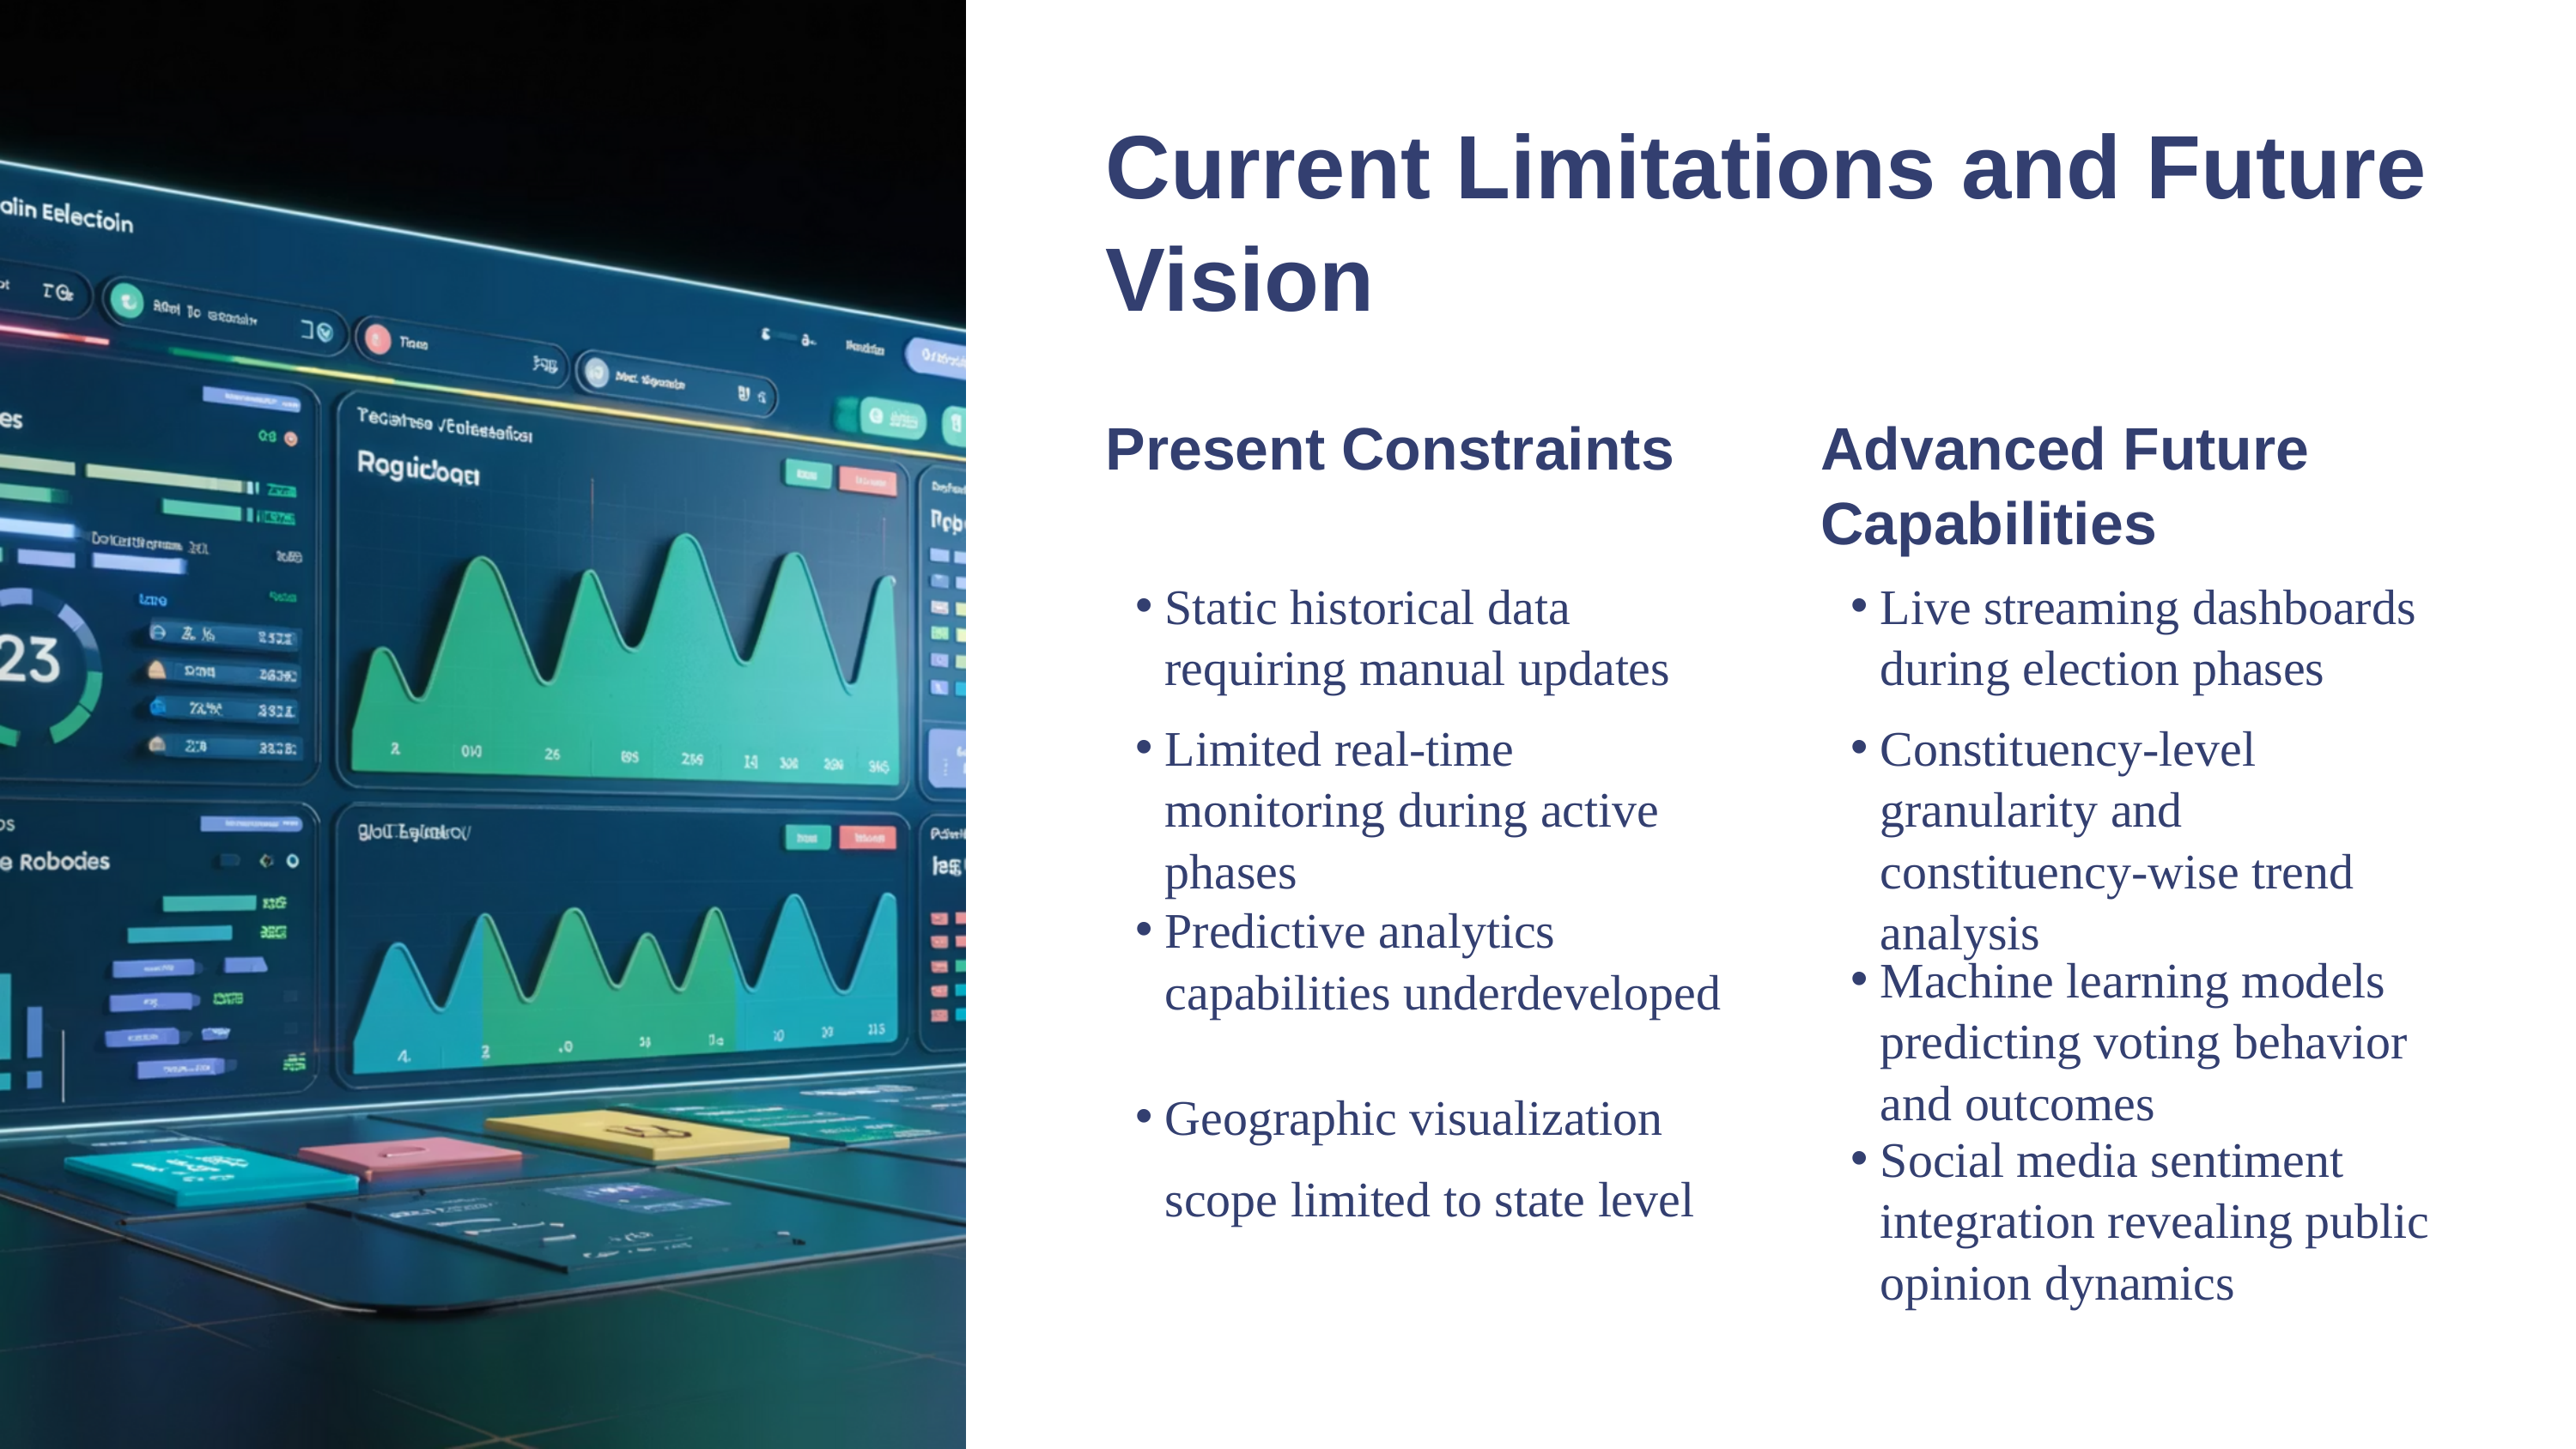

Current Limitations and Future Vision
Present Constraints
Advanced Future Capabilities
Static historical data requiring manual updates
Live streaming dashboards during election phases
Limited real-time monitoring during active phases
Constituency-level granularity and constituency-wise trend analysis
Predictive analytics capabilities underdeveloped
Machine learning models predicting voting behavior and outcomes
Geographic visualization scope limited to state level
Social media sentiment integration revealing public opinion dynamics